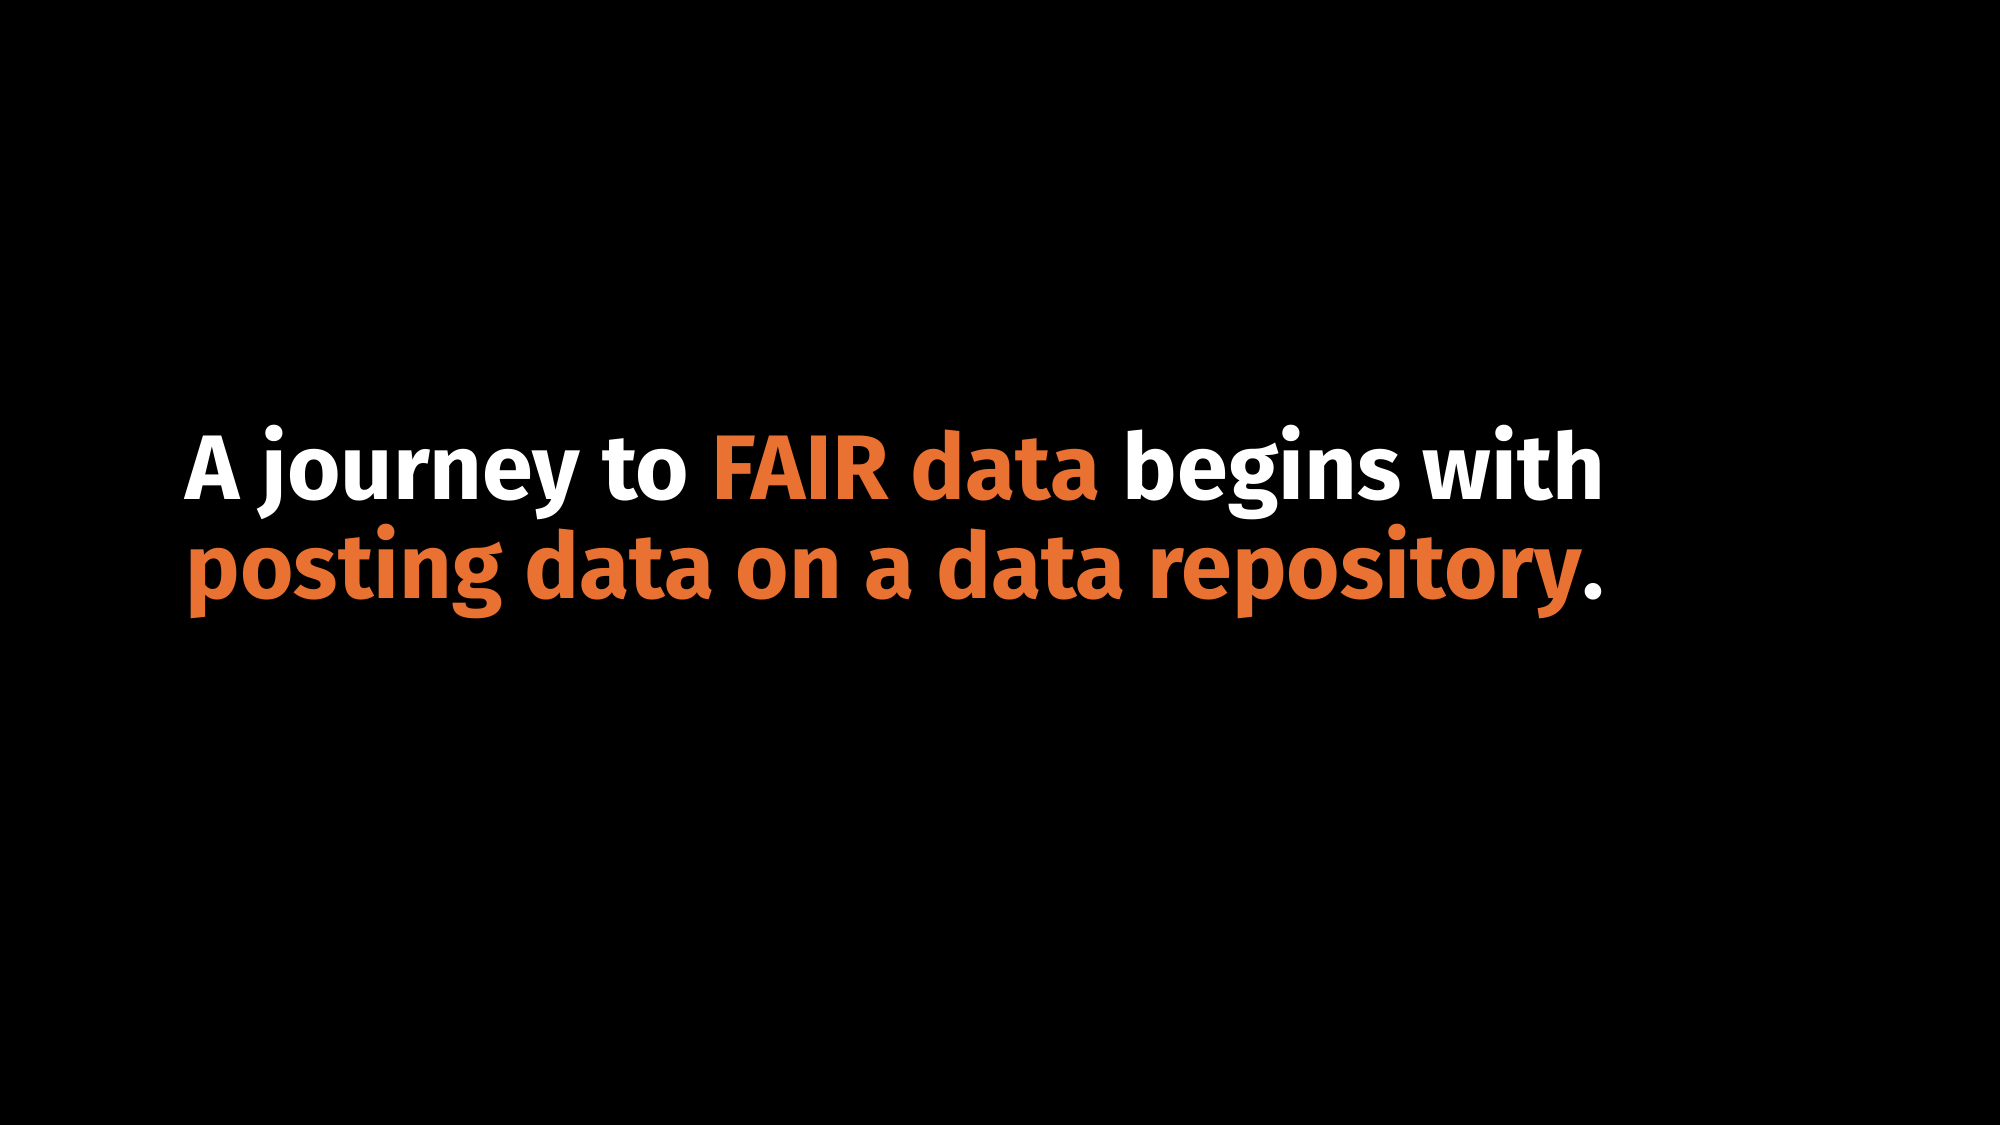

# A journey to FAIR data begins with posting data on a data repository.